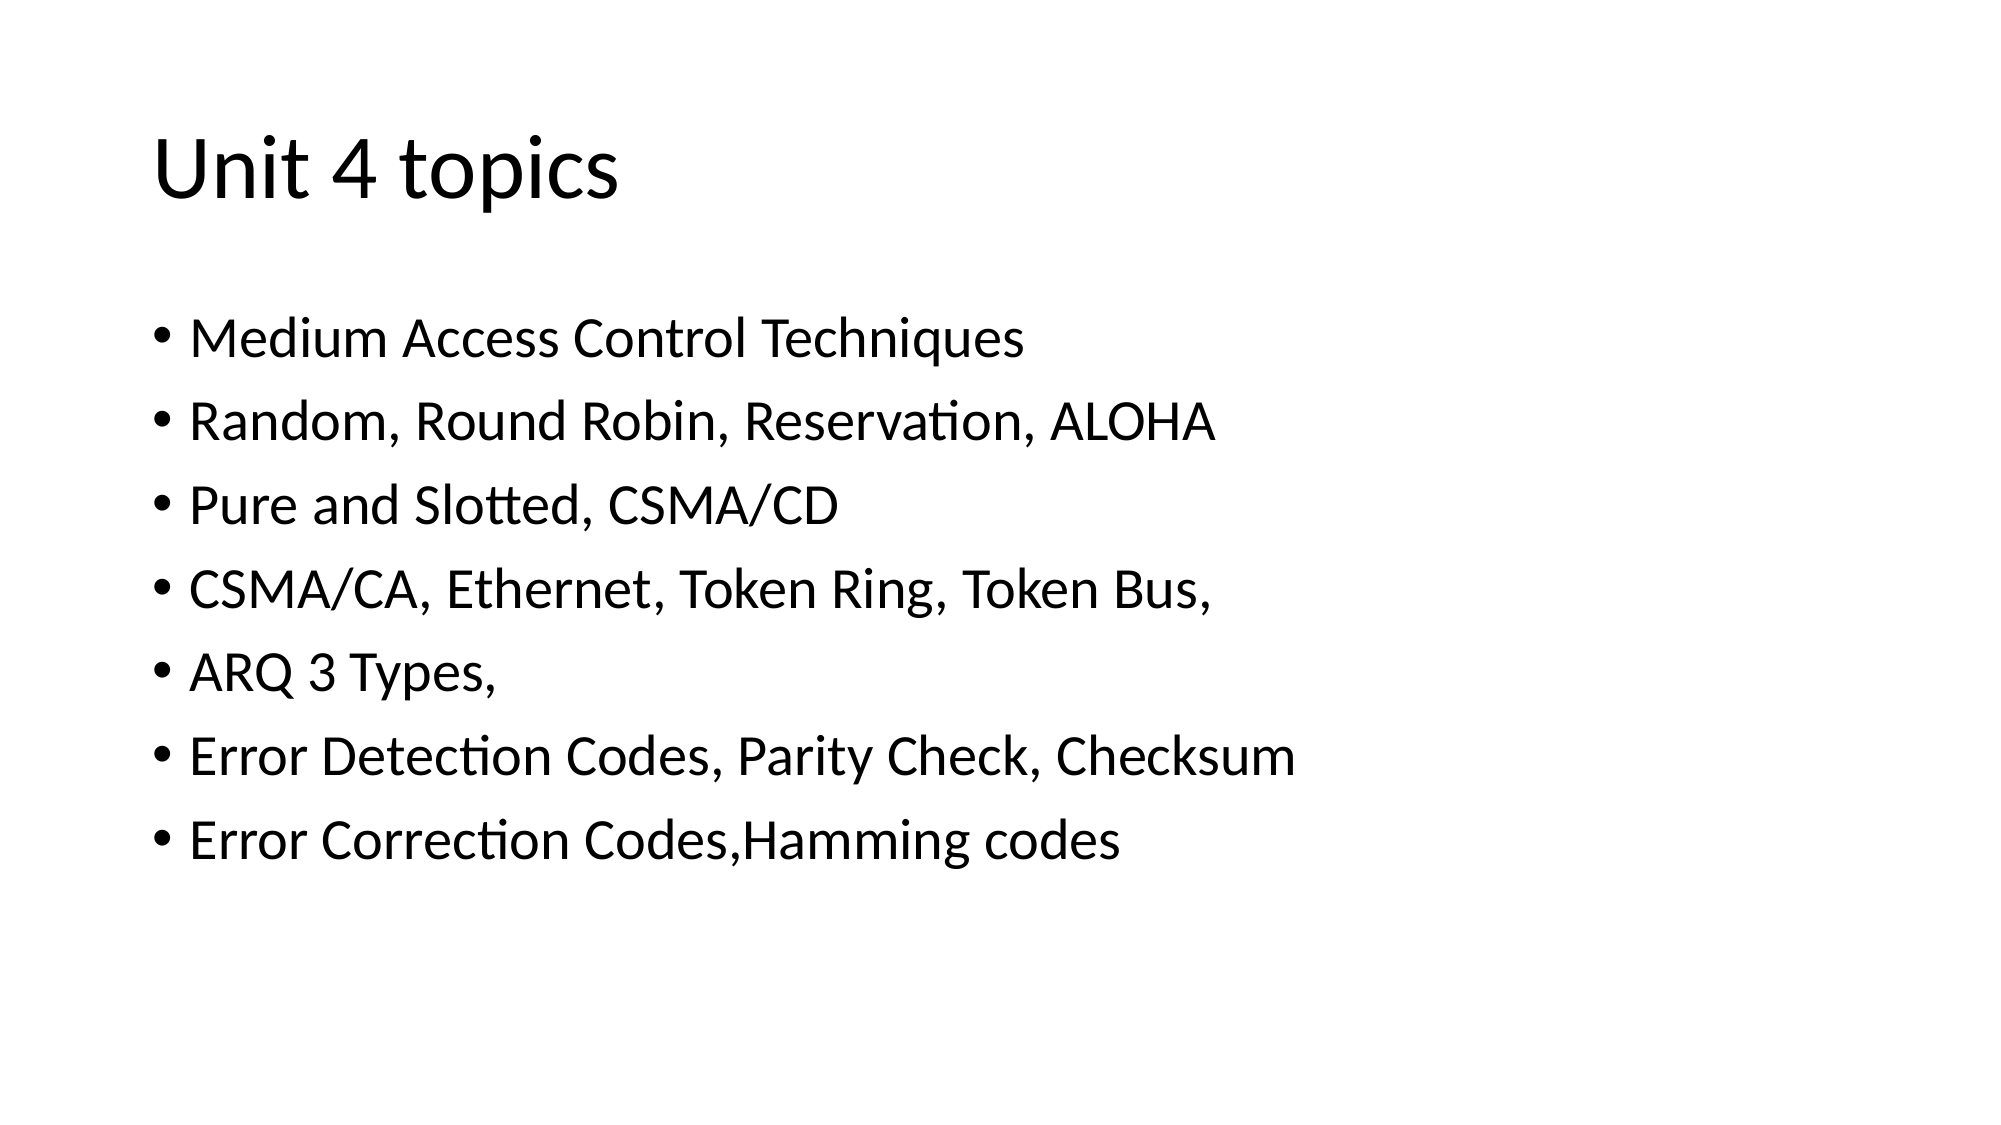

# Unit 4 topics
Medium Access Control Techniques
Random, Round Robin, Reservation, ALOHA
Pure and Slotted, CSMA/CD
CSMA/CA, Ethernet, Token Ring, Token Bus,
ARQ 3 Types,
Error Detection Codes, Parity Check, Checksum
Error Correction Codes,Hamming codes